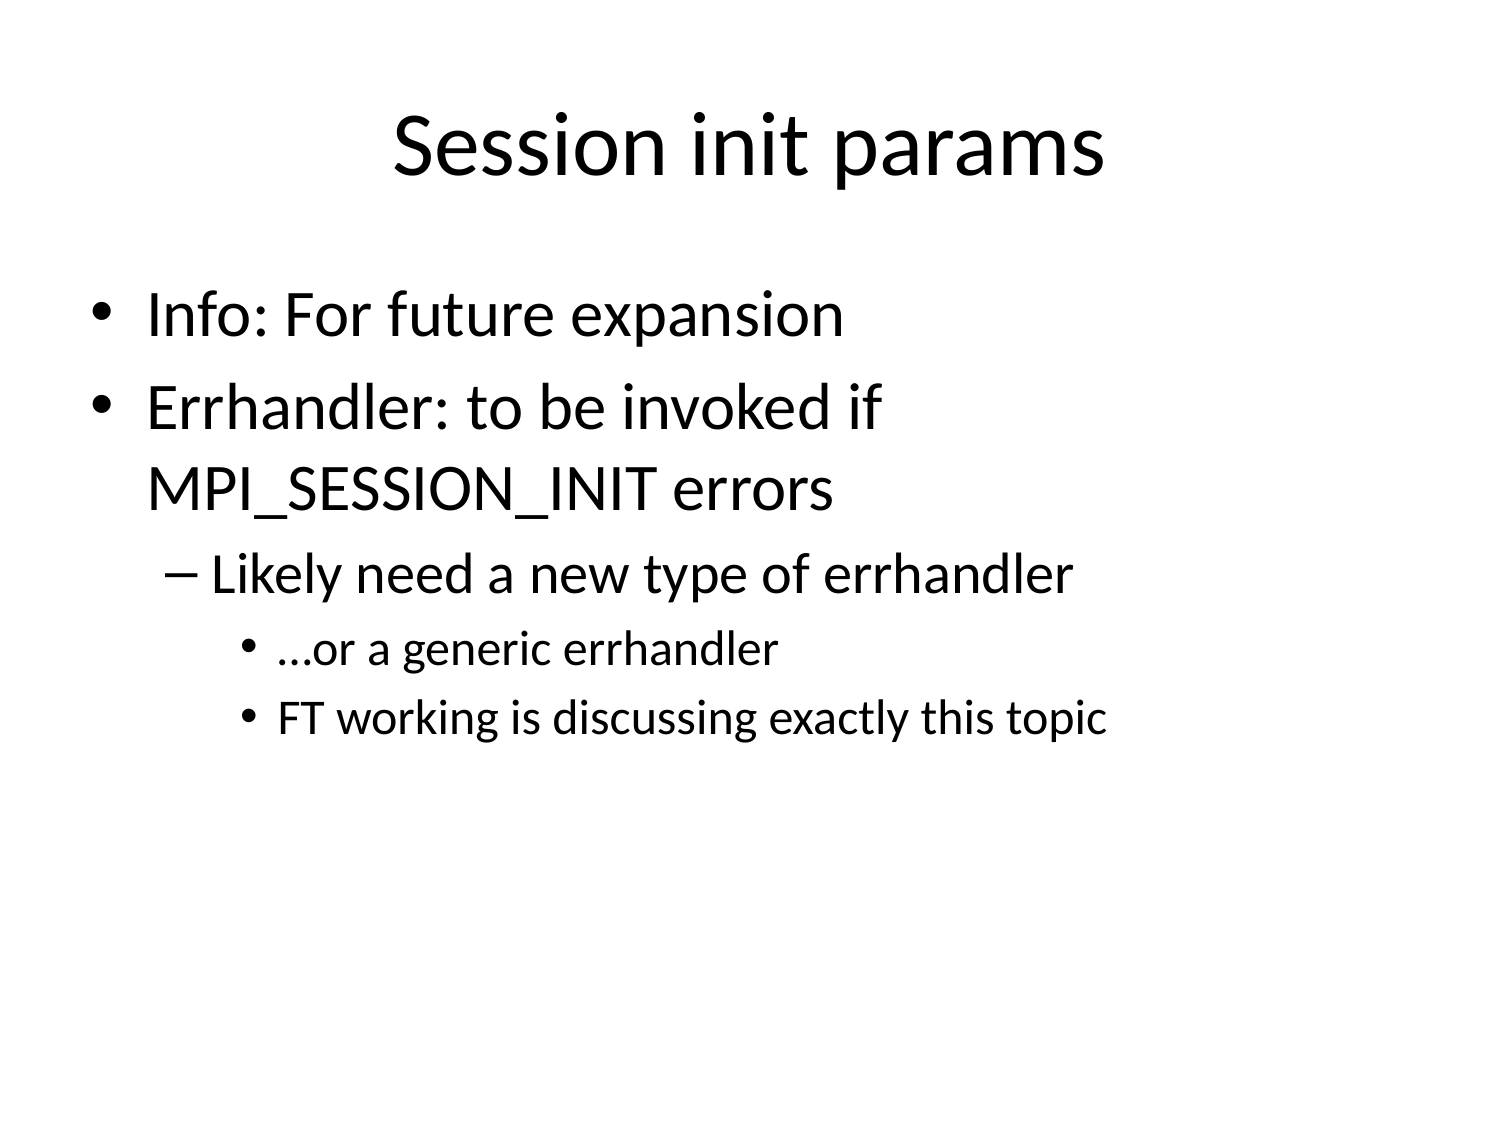

# Session init params
Info: For future expansion
Errhandler: to be invoked if MPI_SESSION_INIT errors
Likely need a new type of errhandler
…or a generic errhandler
FT working is discussing exactly this topic